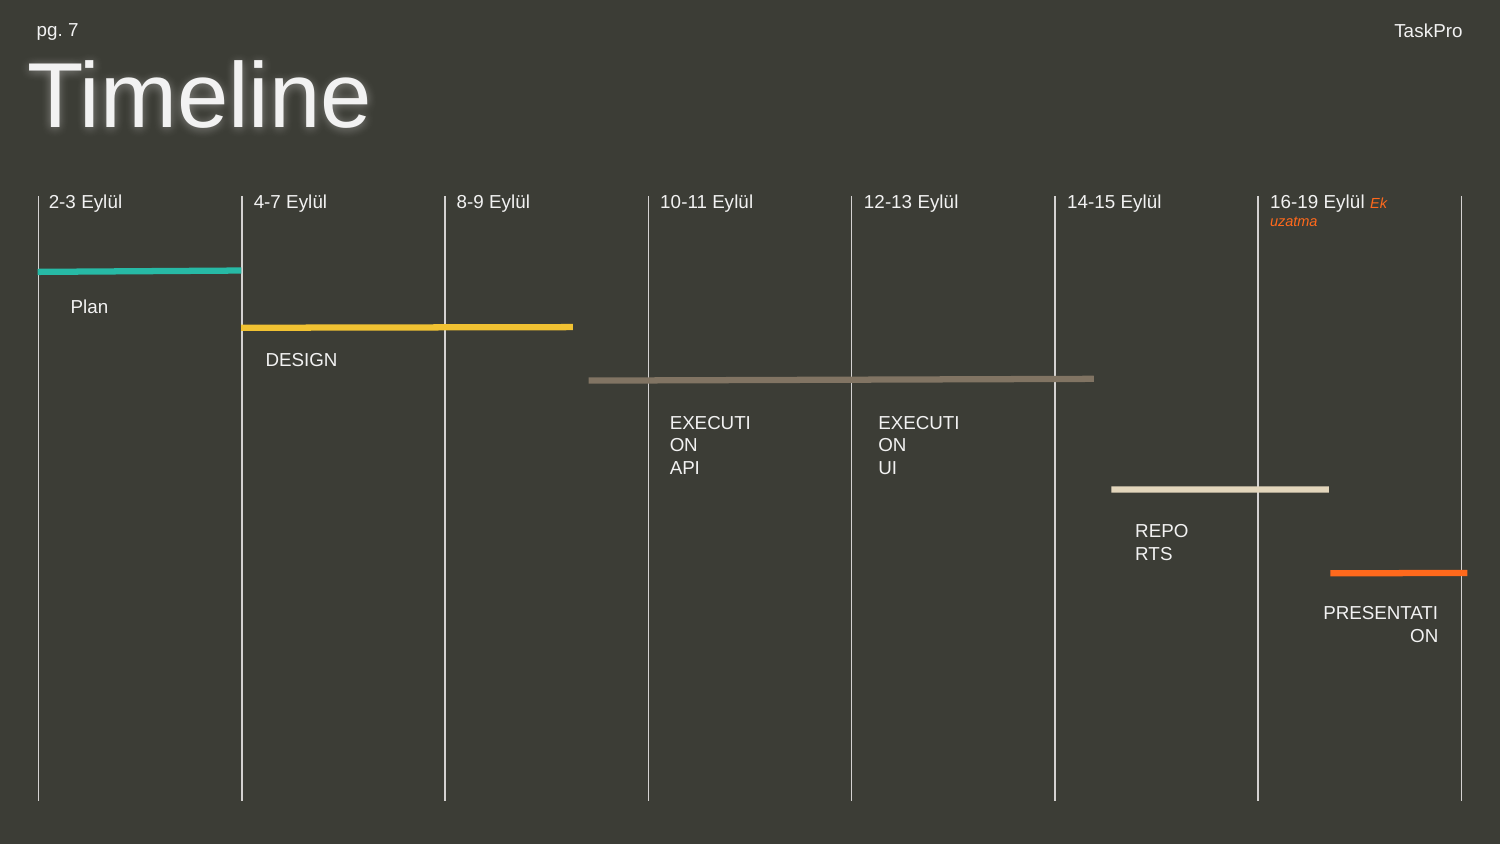

pg. 7
TaskPro
# Timeline
2-3 Eylül
4-7 Eylül
8-9 Eylül
10-11 Eylül
12-13 Eylül
14-15 Eylül
16-19 Eylül Ek uzatma
Plan
DESIGN
EXECUTION
API
EXECUTION
UI
REPORTS
PRESENTATION